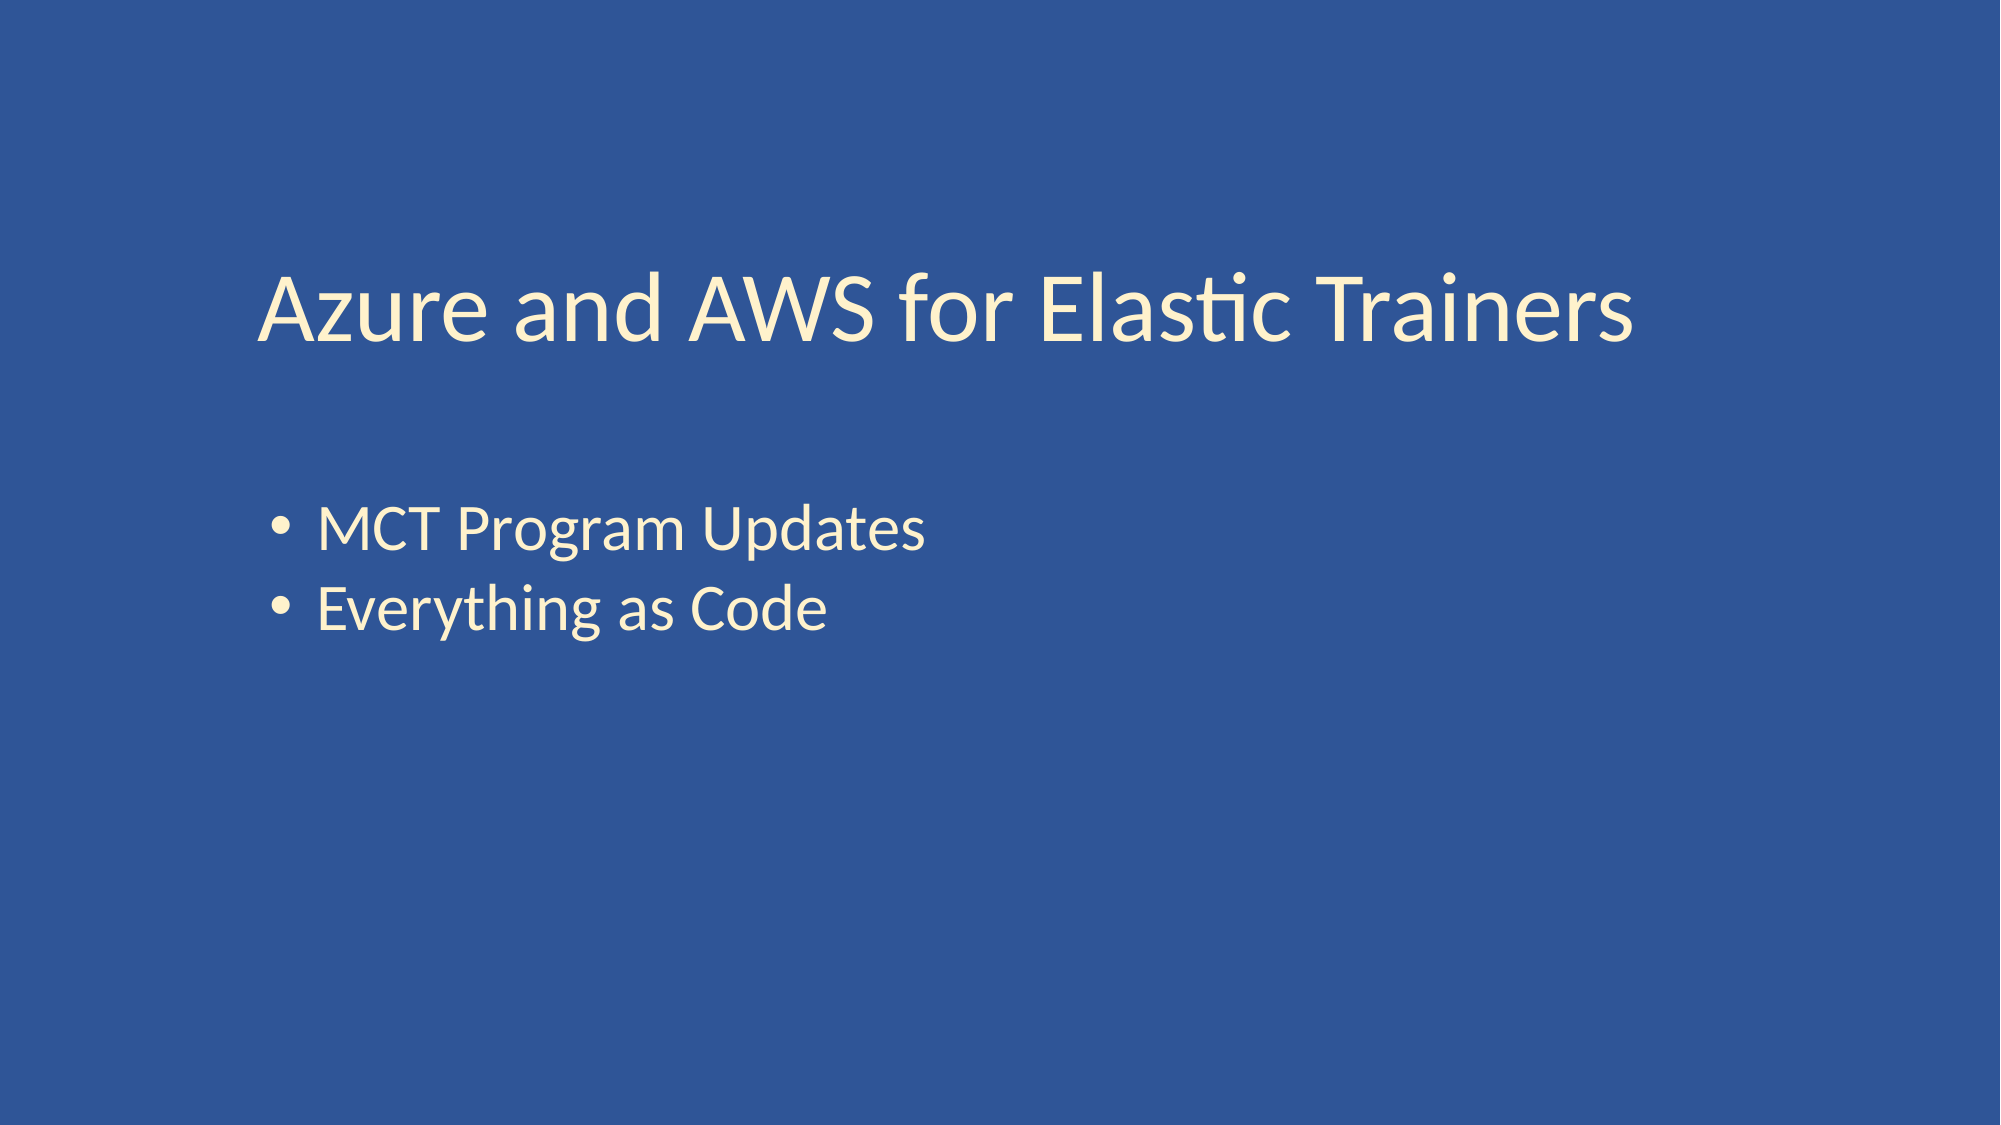

Azure and AWS for Elastic Trainers
MCT Program Updates
Everything as Code